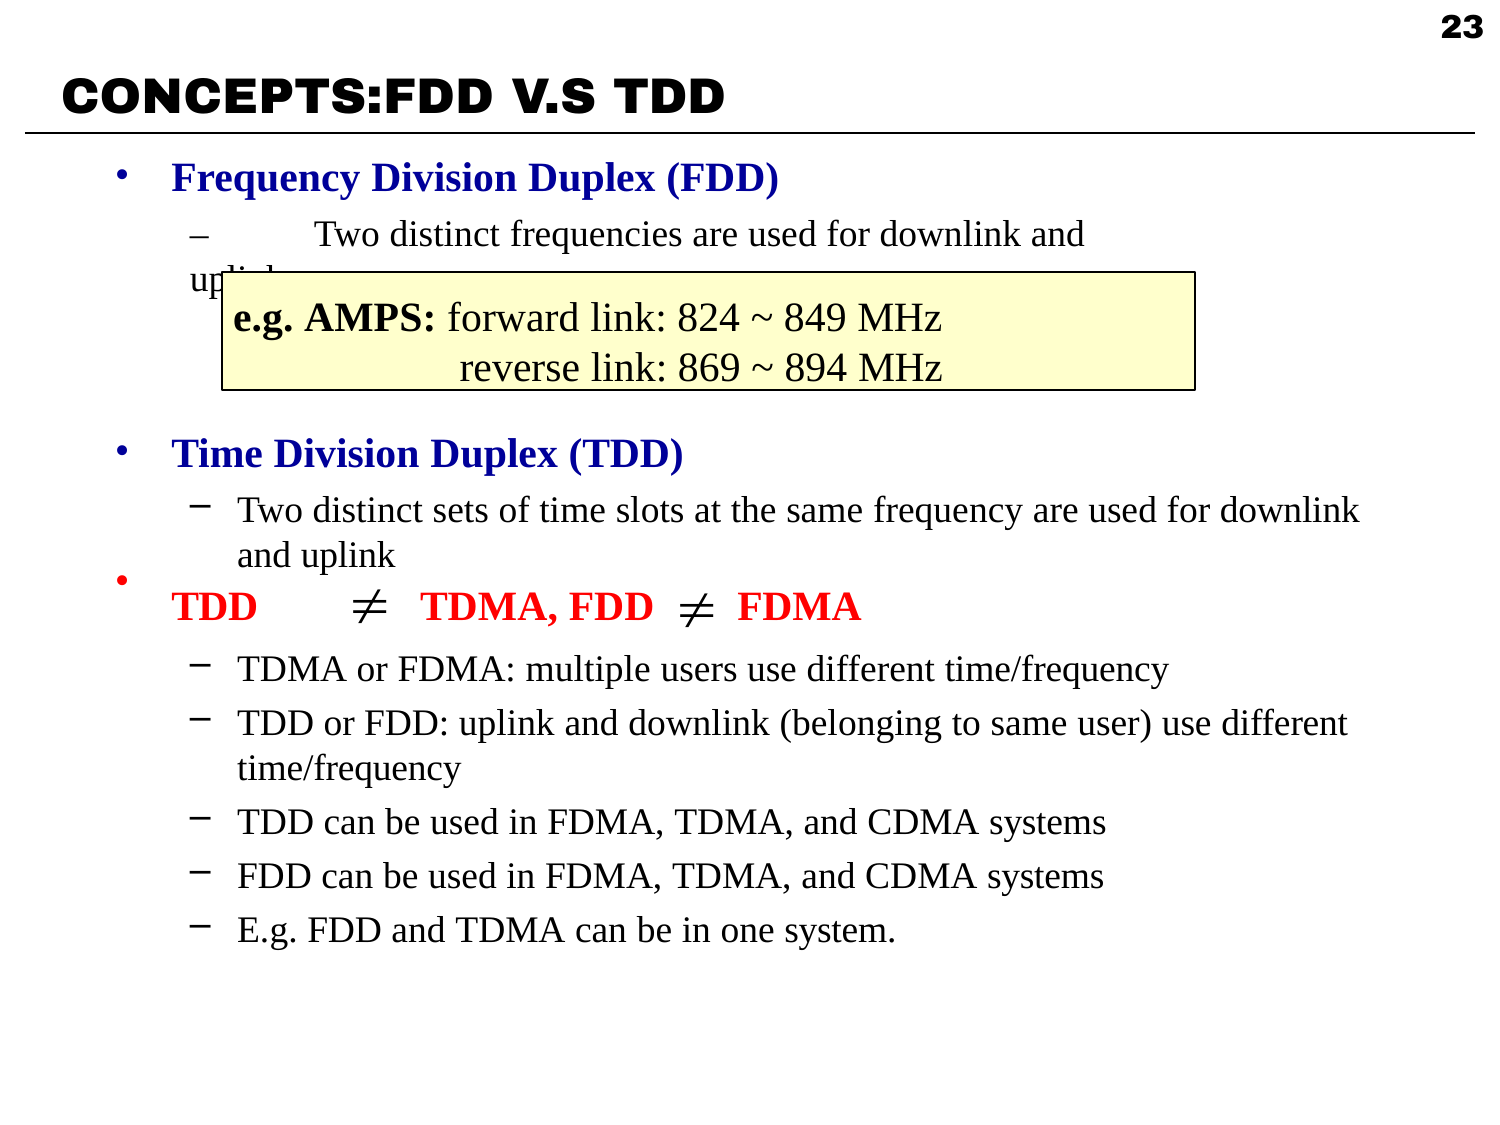

23
# CONCEPTS:FDD V.S TDD
Frequency Division Duplex (FDD)
–	Two distinct frequencies are used for downlink and uplink.
e.g. AMPS: forward link: 824 ~ 849 MHz
reverse link: 869 ~ 894 MHz
Time Division Duplex (TDD)
Two distinct sets of time slots at the same frequency are used for downlink and uplink
TDD	≠	TDMA, FDD ≠	FDMA
TDMA or FDMA: multiple users use different time/frequency
TDD or FDD: uplink and downlink (belonging to same user) use different time/frequency
TDD can be used in FDMA, TDMA, and CDMA systems
FDD can be used in FDMA, TDMA, and CDMA systems
E.g. FDD and TDMA can be in one system.